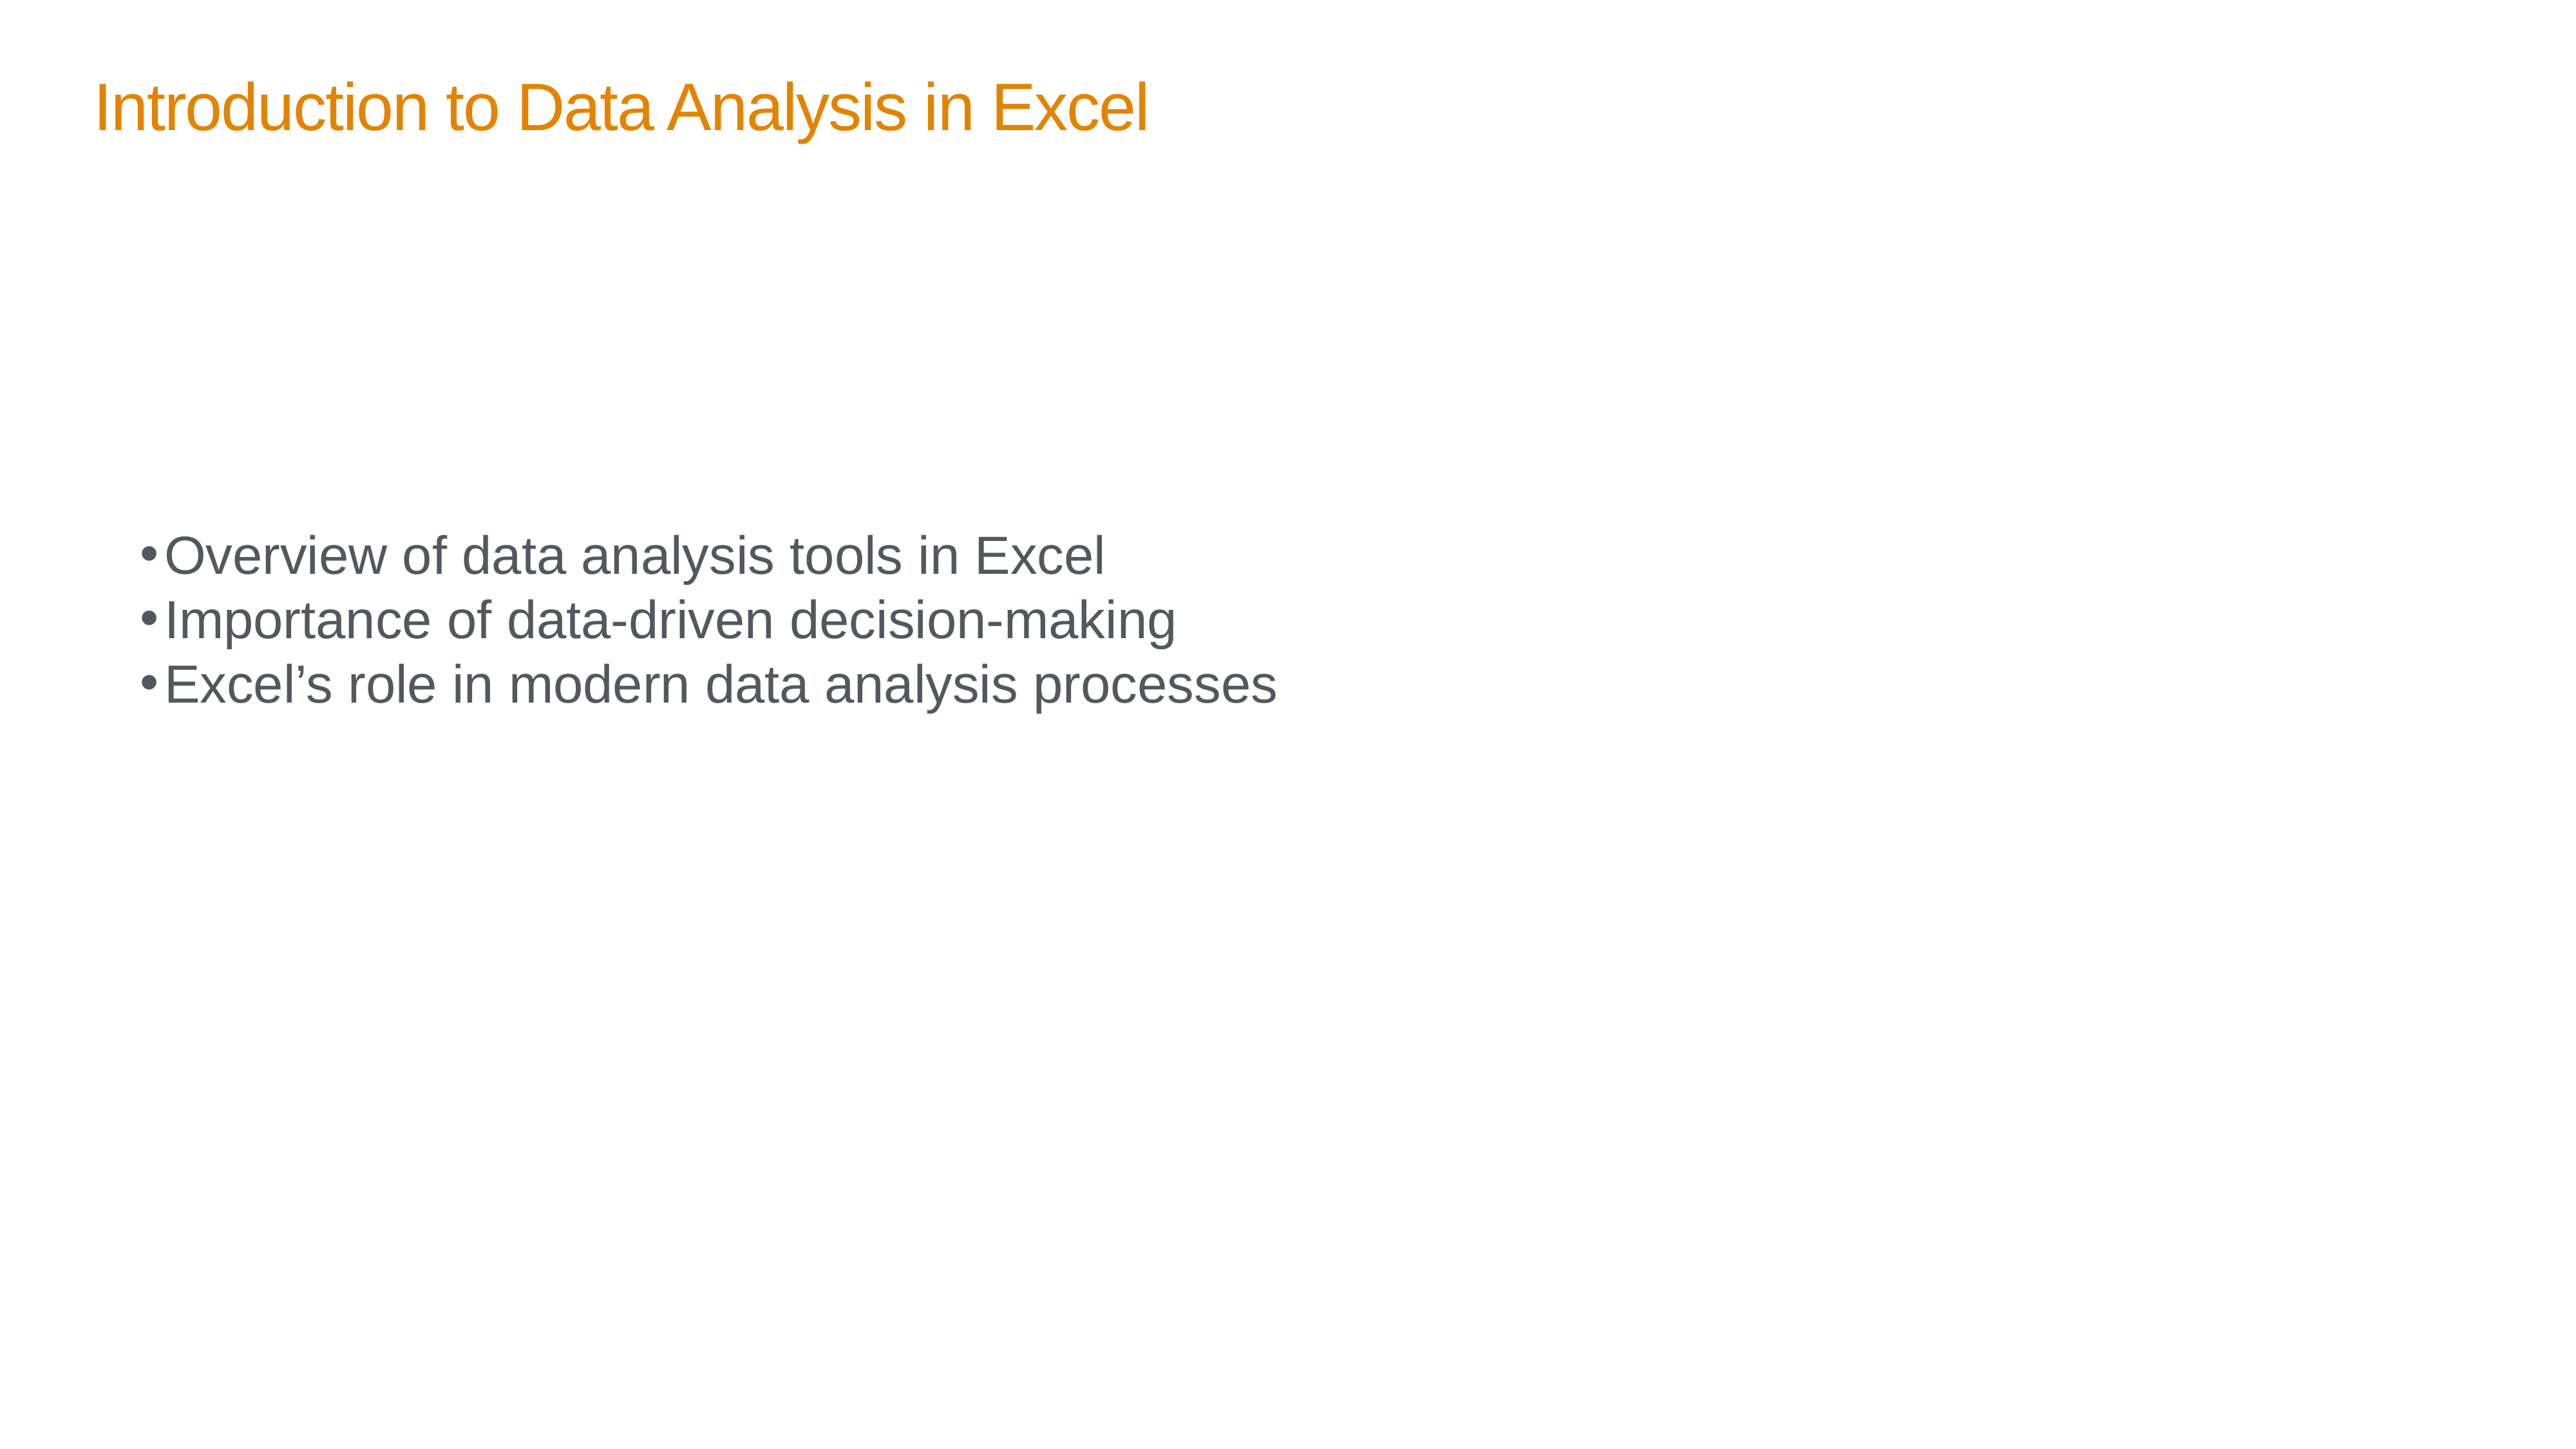

Introduction to Data Analysis in Excel
Overview of data analysis tools in Excel
Importance of data-driven decision-making
Excel’s role in modern data analysis processes